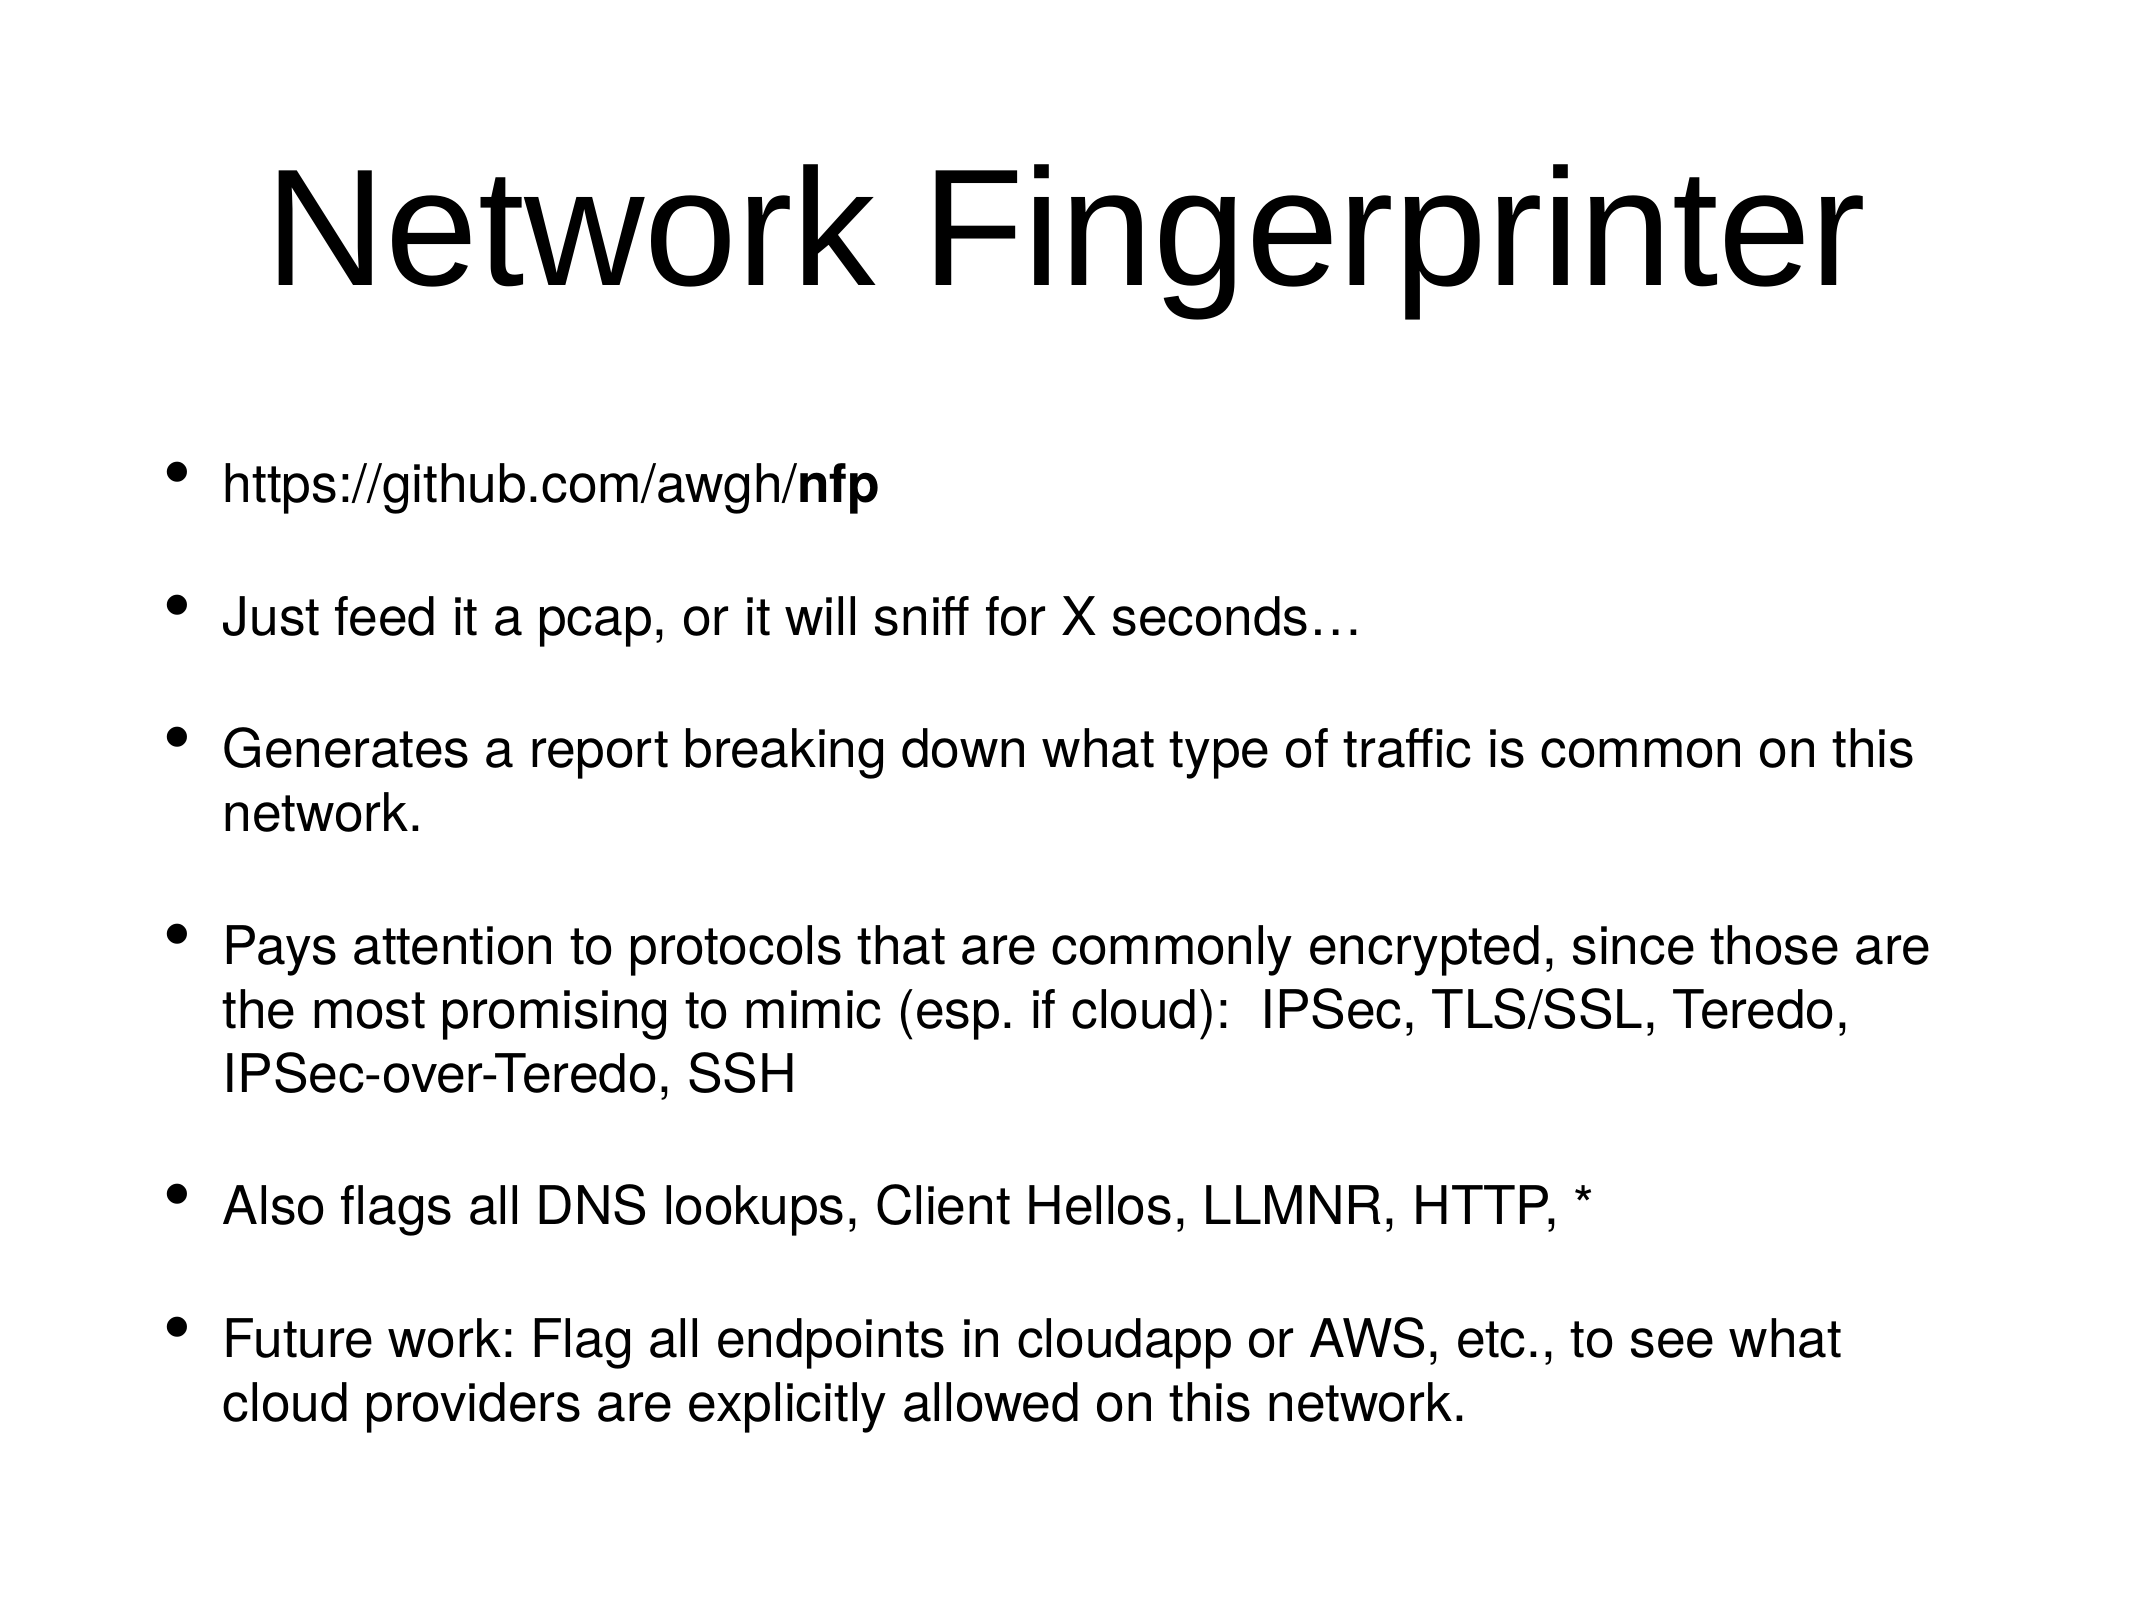

# Network Fingerprinter
https://github.com/awgh/nfp
Just feed it a pcap, or it will sniff for X seconds…
Generates a report breaking down what type of traffic is common on this network.
Pays attention to protocols that are commonly encrypted, since those are the most promising to mimic (esp. if cloud):  IPSec, TLS/SSL, Teredo, IPSec-over-Teredo, SSH
Also flags all DNS lookups, Client Hellos, LLMNR, HTTP, *
Future work: Flag all endpoints in cloudapp or AWS, etc., to see what cloud providers are explicitly allowed on this network.